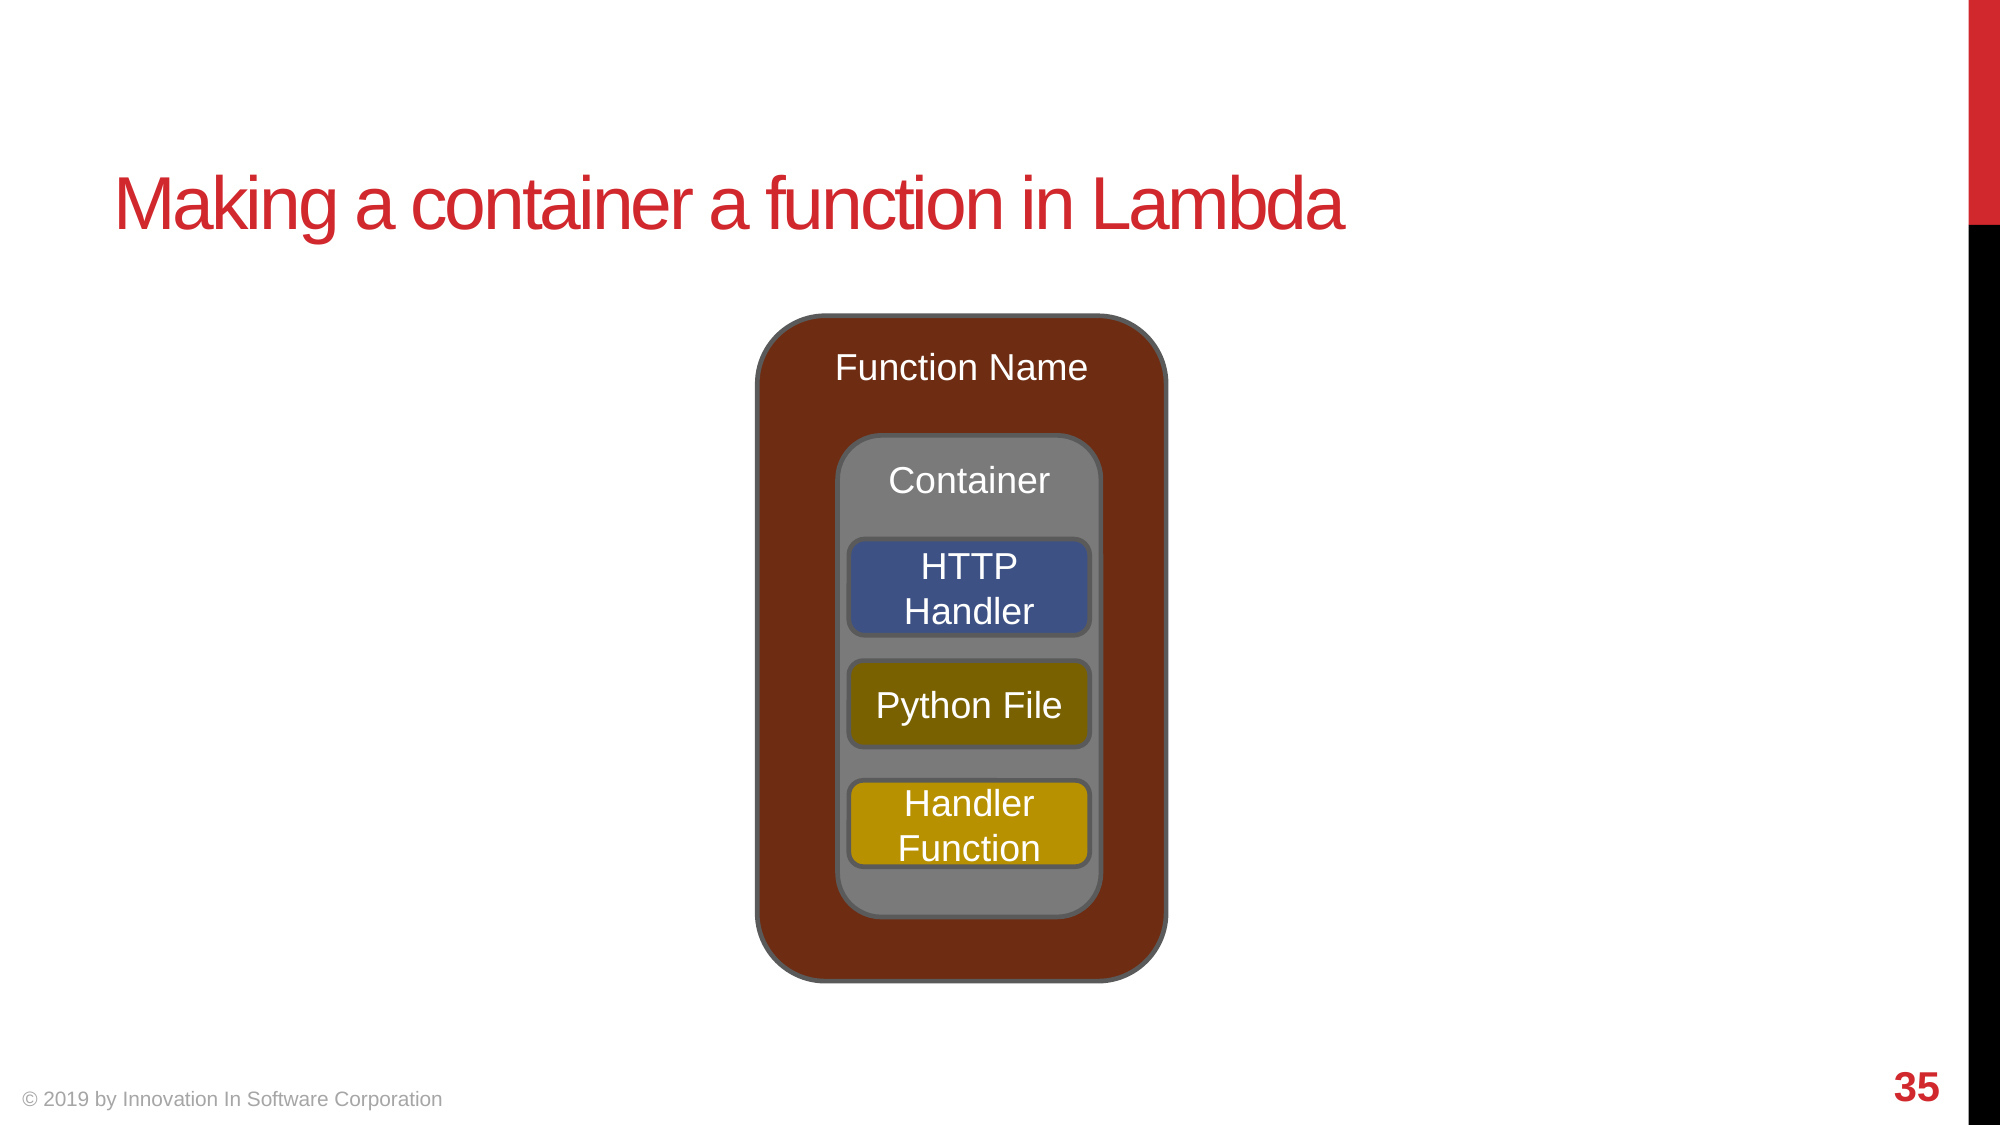

# Making a container a function in Lambda

Function Name
Container
HTTP Handler
Python File
Handler Function
35
© 2019 by Innovation In Software Corporation